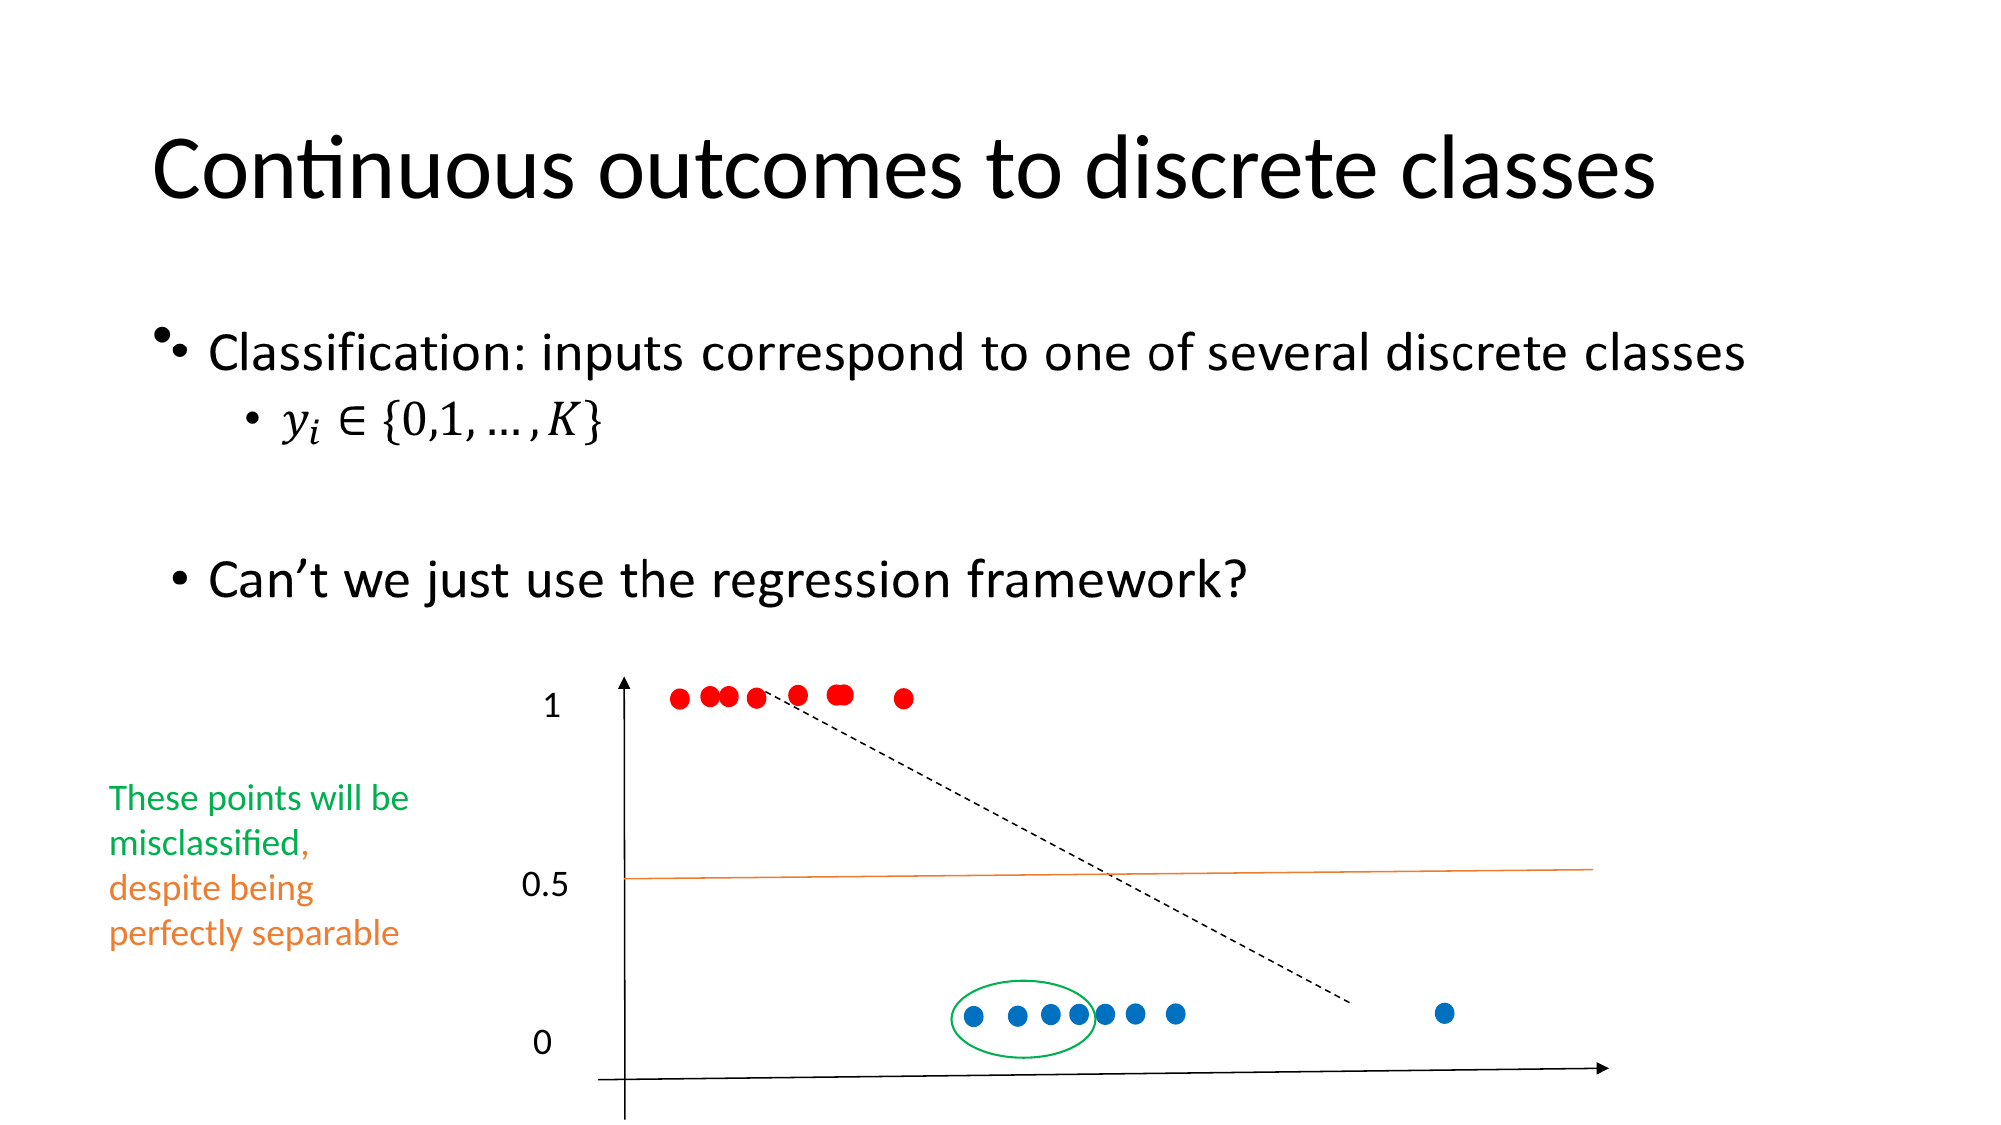

# Continuous outcomes to discrete classes

1

These points will be misclassified, despite being perfectly separable
0.5

0